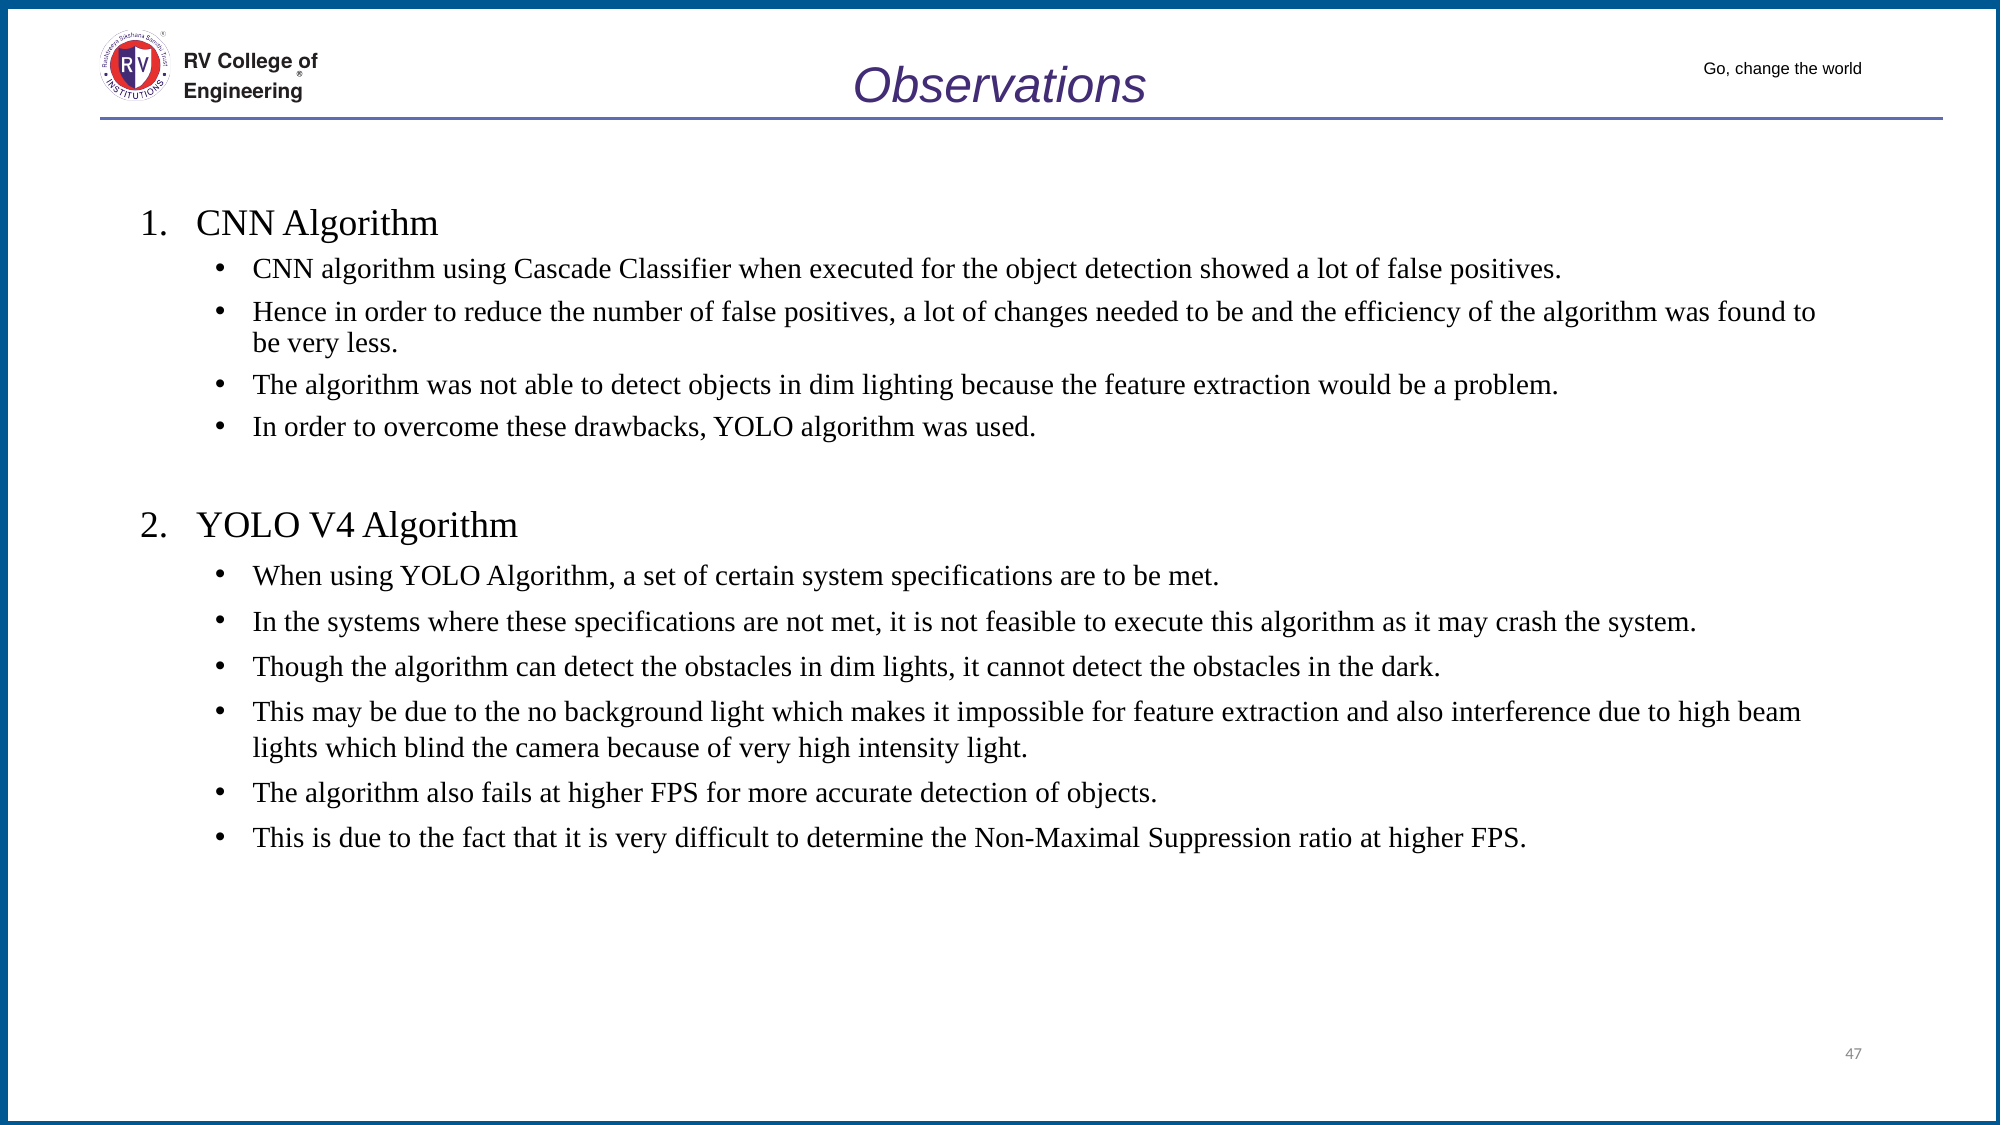

RV College of
Engineering
# Go, change the world
Observations

CNN Algorithm
CNN algorithm using Cascade Classifier when executed for the object detection showed a lot of false positives.
Hence in order to reduce the number of false positives, a lot of changes needed to be and the efficiency of the algorithm was found to be very less.
The algorithm was not able to detect objects in dim lighting because the feature extraction would be a problem.
In order to overcome these drawbacks, YOLO algorithm was used.

YOLO V4 Algorithm
When using YOLO Algorithm, a set of certain system specifications are to be met.
In the systems where these specifications are not met, it is not feasible to execute this algorithm as it may crash the system.
Though the algorithm can detect the obstacles in dim lights, it cannot detect the obstacles in the dark.
This may be due to the no background light which makes it impossible for feature extraction and also interference due to high beam lights which blind the camera because of very high intensity light.
The algorithm also fails at higher FPS for more accurate detection of objects.
This is due to the fact that it is very difficult to determine the Non-Maximal Suppression ratio at higher FPS.

47